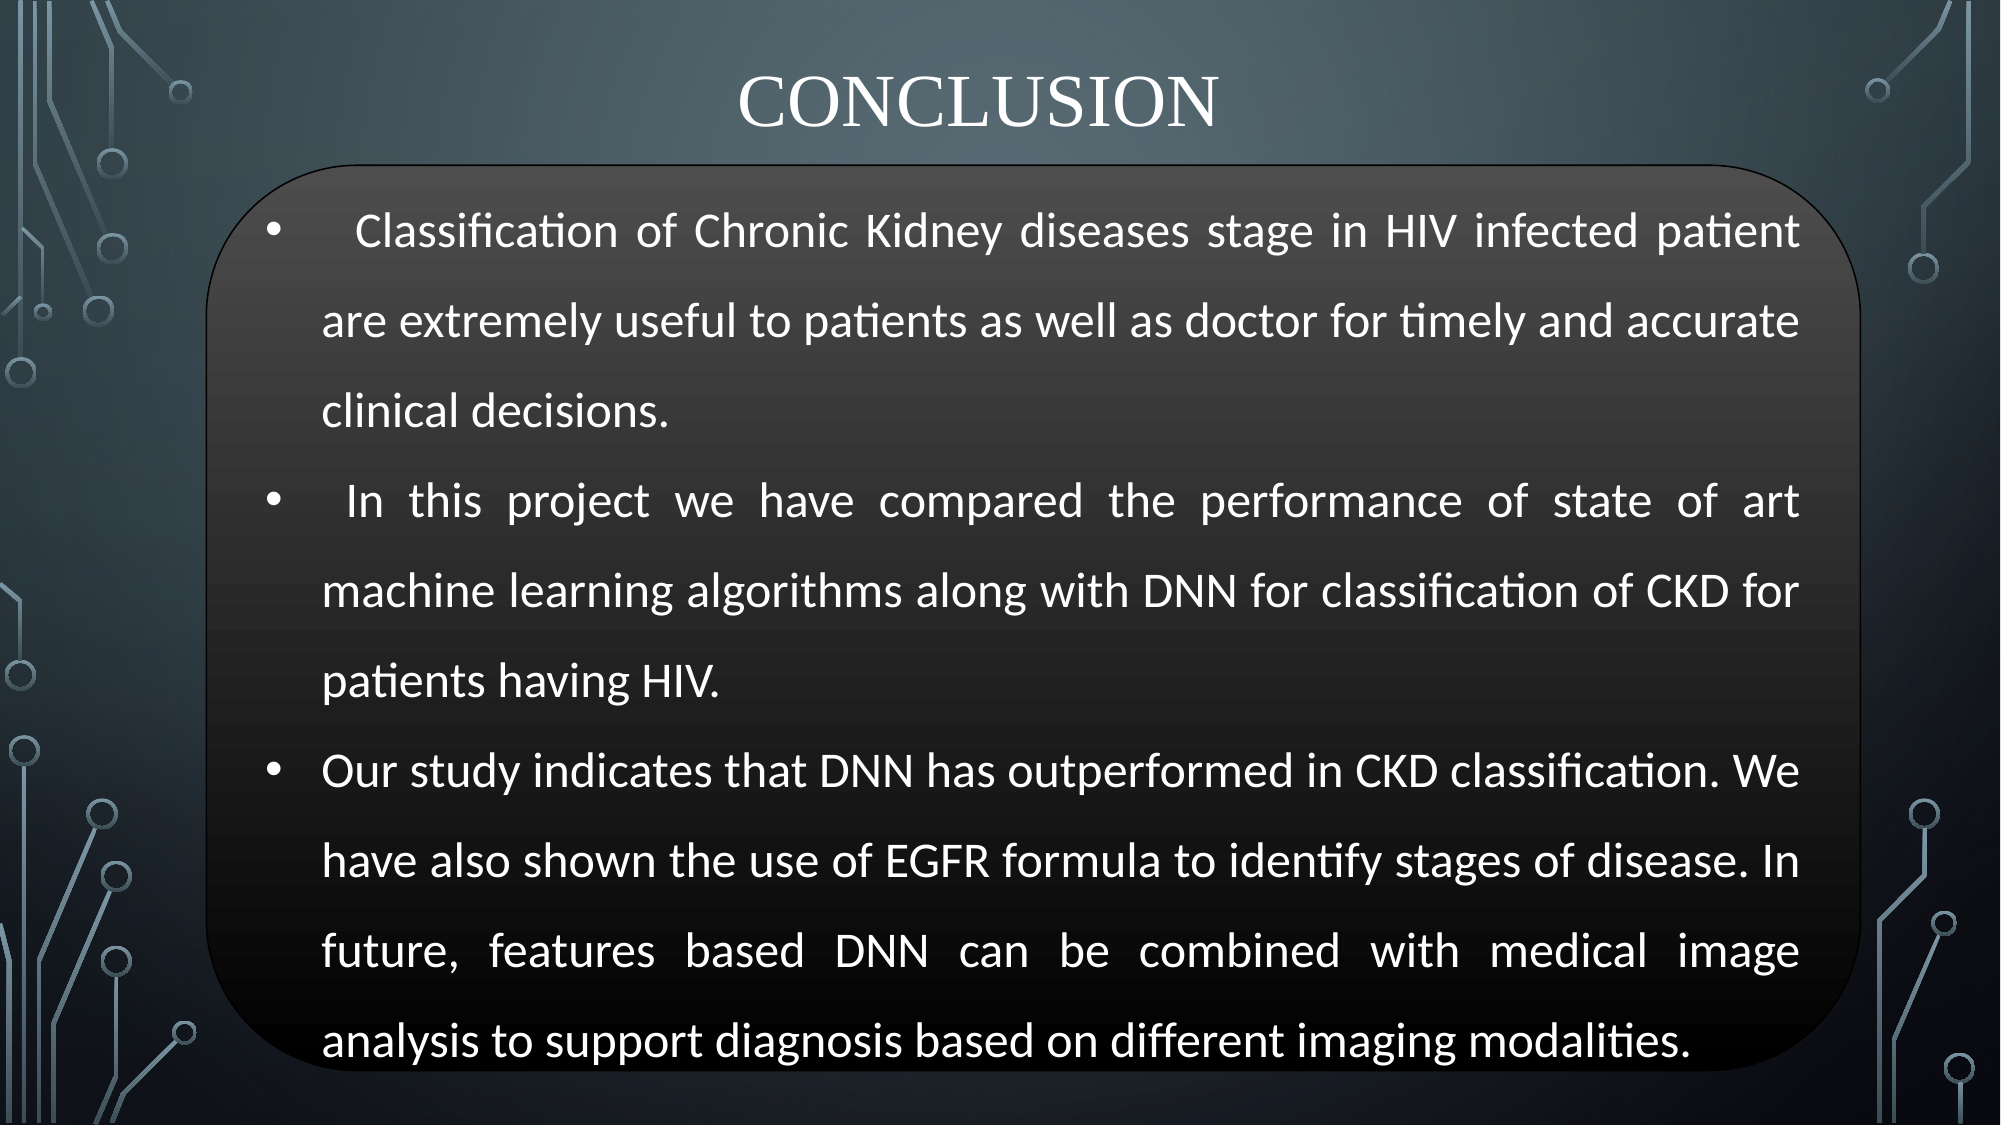

# CONCLUSION
  Classification of Chronic Kidney diseases stage in HIV infected patient are extremely useful to patients as well as doctor for timely and accurate clinical decisions.
 In this project we have compared the performance of state of art machine learning algorithms along with DNN for classification of CKD for patients having HIV.
Our study indicates that DNN has outperformed in CKD classification. We have also shown the use of EGFR formula to identify stages of disease. In future, features based DNN can be combined with medical image analysis to support diagnosis based on different imaging modalities.